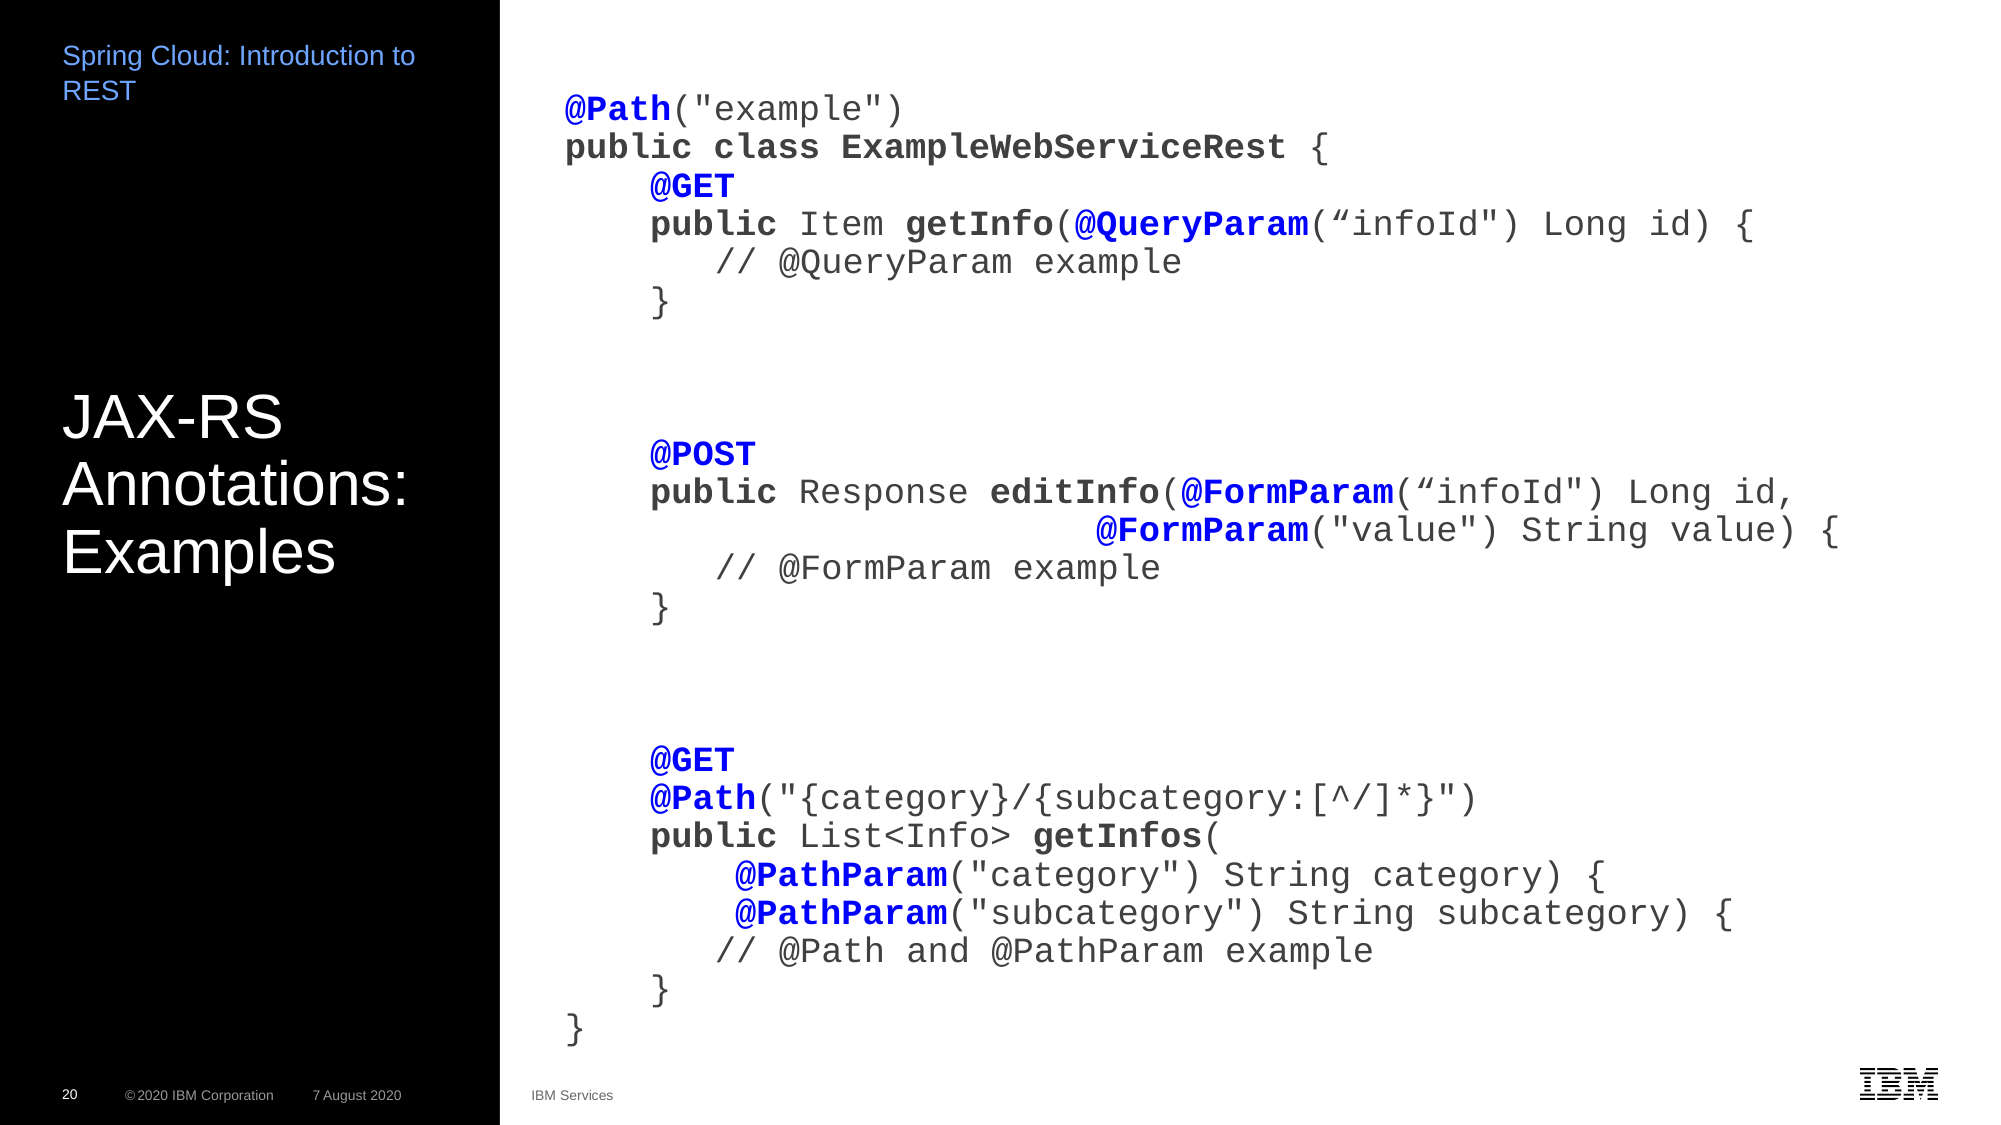

Spring Cloud: Introduction to REST
@Path("example")
public class ExampleWebServiceRest {
    @GET
    public Item getInfo(@QueryParam(“infoId") Long id) {
	// @QueryParam example
    }

    @POST
    public Response editInfo(@FormParam(“infoId") Long id,
                         @FormParam("value") String value) {
	// @FormParam example
    }

    @GET
    @Path("{category}/{subcategory:[^/]*}")
    public List<Info> getInfos(
        @PathParam("category") String category) {
        @PathParam("subcategory") String subcategory) {
	// @Path and @PathParam example
    }
}

# JAX-RS Annotations: Examples